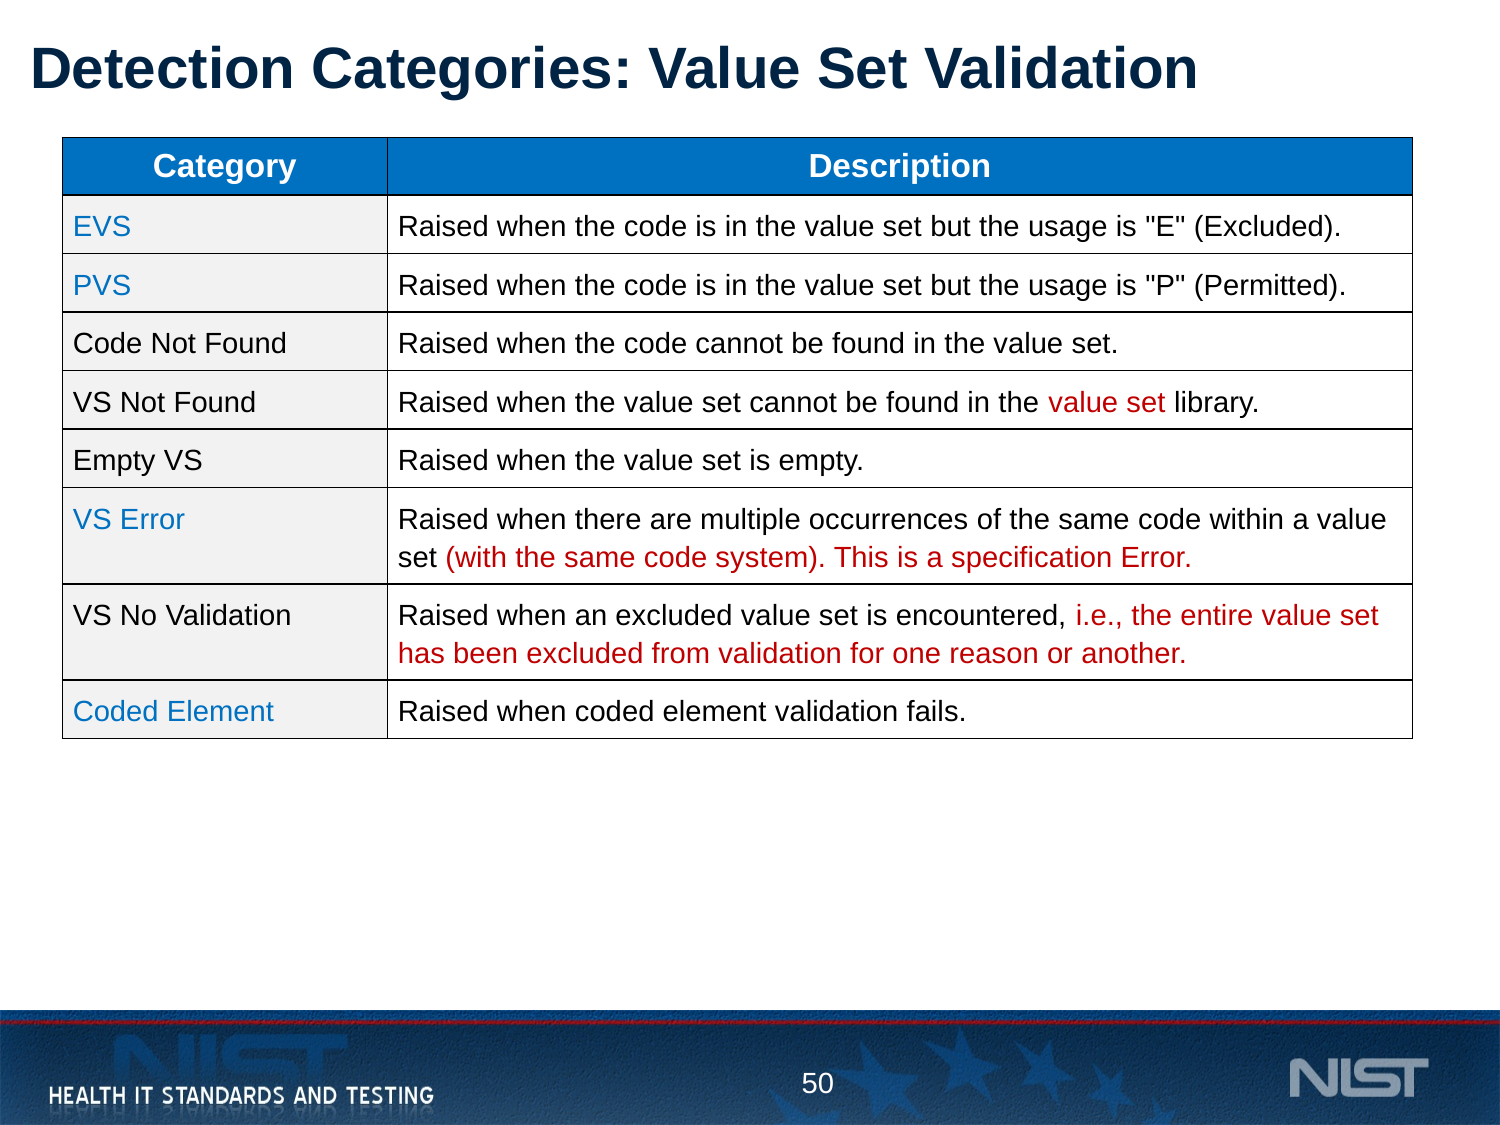

# Detection Categories: Value Set Validation
| Category | Description |
| --- | --- |
| EVS | Raised when the code is in the value set but the usage is "E" (Excluded). |
| PVS | Raised when the code is in the value set but the usage is "P" (Permitted). |
| Code Not Found | Raised when the code cannot be found in the value set. |
| VS Not Found | Raised when the value set cannot be found in the value set library. |
| Empty VS | Raised when the value set is empty. |
| VS Error | Raised when there are multiple occurrences of the same code within a value set (with the same code system). This is a specification Error. |
| VS No Validation | Raised when an excluded value set is encountered, i.e., the entire value set has been excluded from validation for one reason or another. |
| Coded Element | Raised when coded element validation fails. |
50